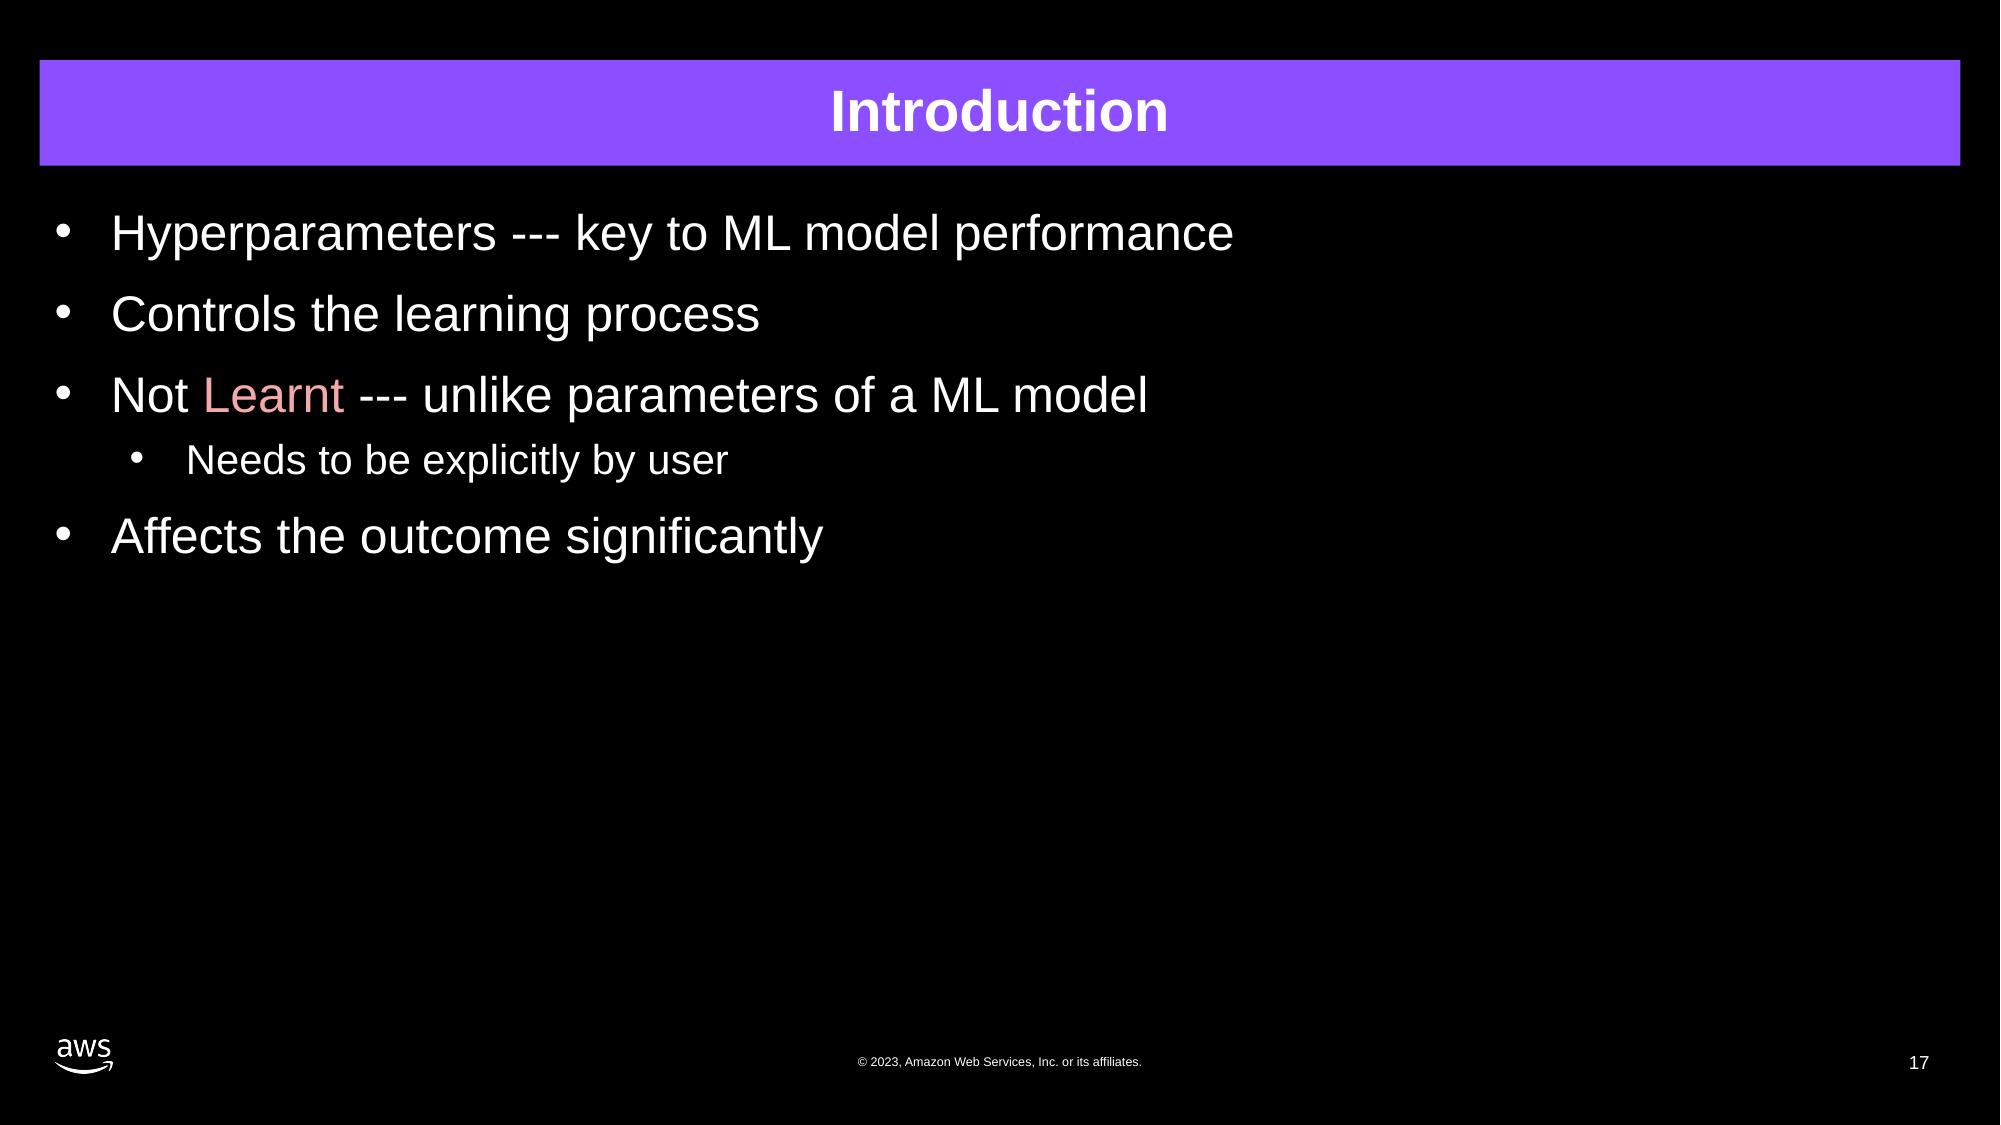

# Introduction
Hyperparameters --- key to ML model performance
Controls the learning process
Not Learnt --- unlike parameters of a ML model
Needs to be explicitly by user
Affects the outcome significantly
© 2023, Amazon Web Services, Inc. or its affiliates.
17